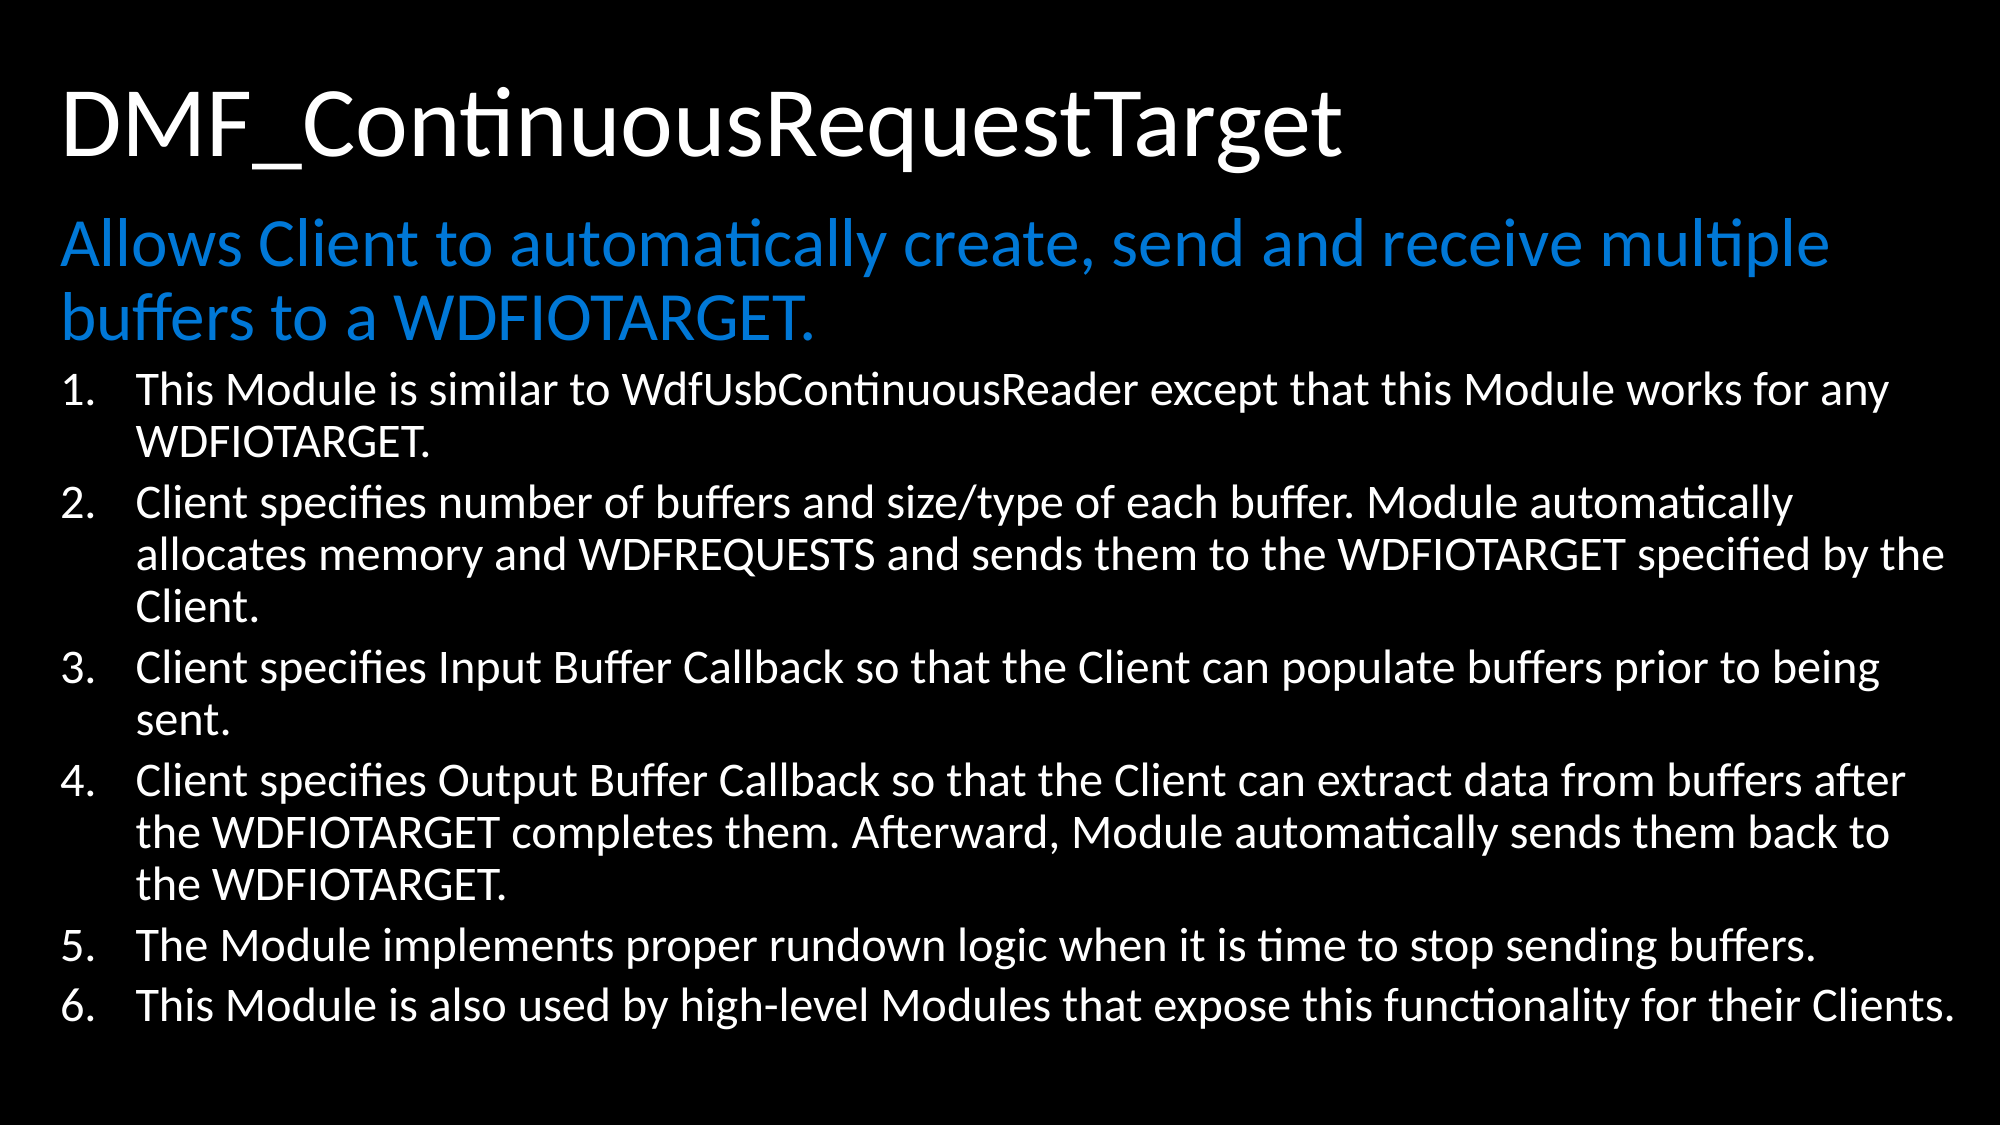

# DMF_ContinuousRequestTarget
Allows Client to automatically create, send and receive multiple buffers to a WDFIOTARGET.
This Module is similar to WdfUsbContinuousReader except that this Module works for any WDFIOTARGET.
Client specifies number of buffers and size/type of each buffer. Module automatically allocates memory and WDFREQUESTS and sends them to the WDFIOTARGET specified by the Client.
Client specifies Input Buffer Callback so that the Client can populate buffers prior to being sent.
Client specifies Output Buffer Callback so that the Client can extract data from buffers after the WDFIOTARGET completes them. Afterward, Module automatically sends them back to the WDFIOTARGET.
The Module implements proper rundown logic when it is time to stop sending buffers.
This Module is also used by high-level Modules that expose this functionality for their Clients.